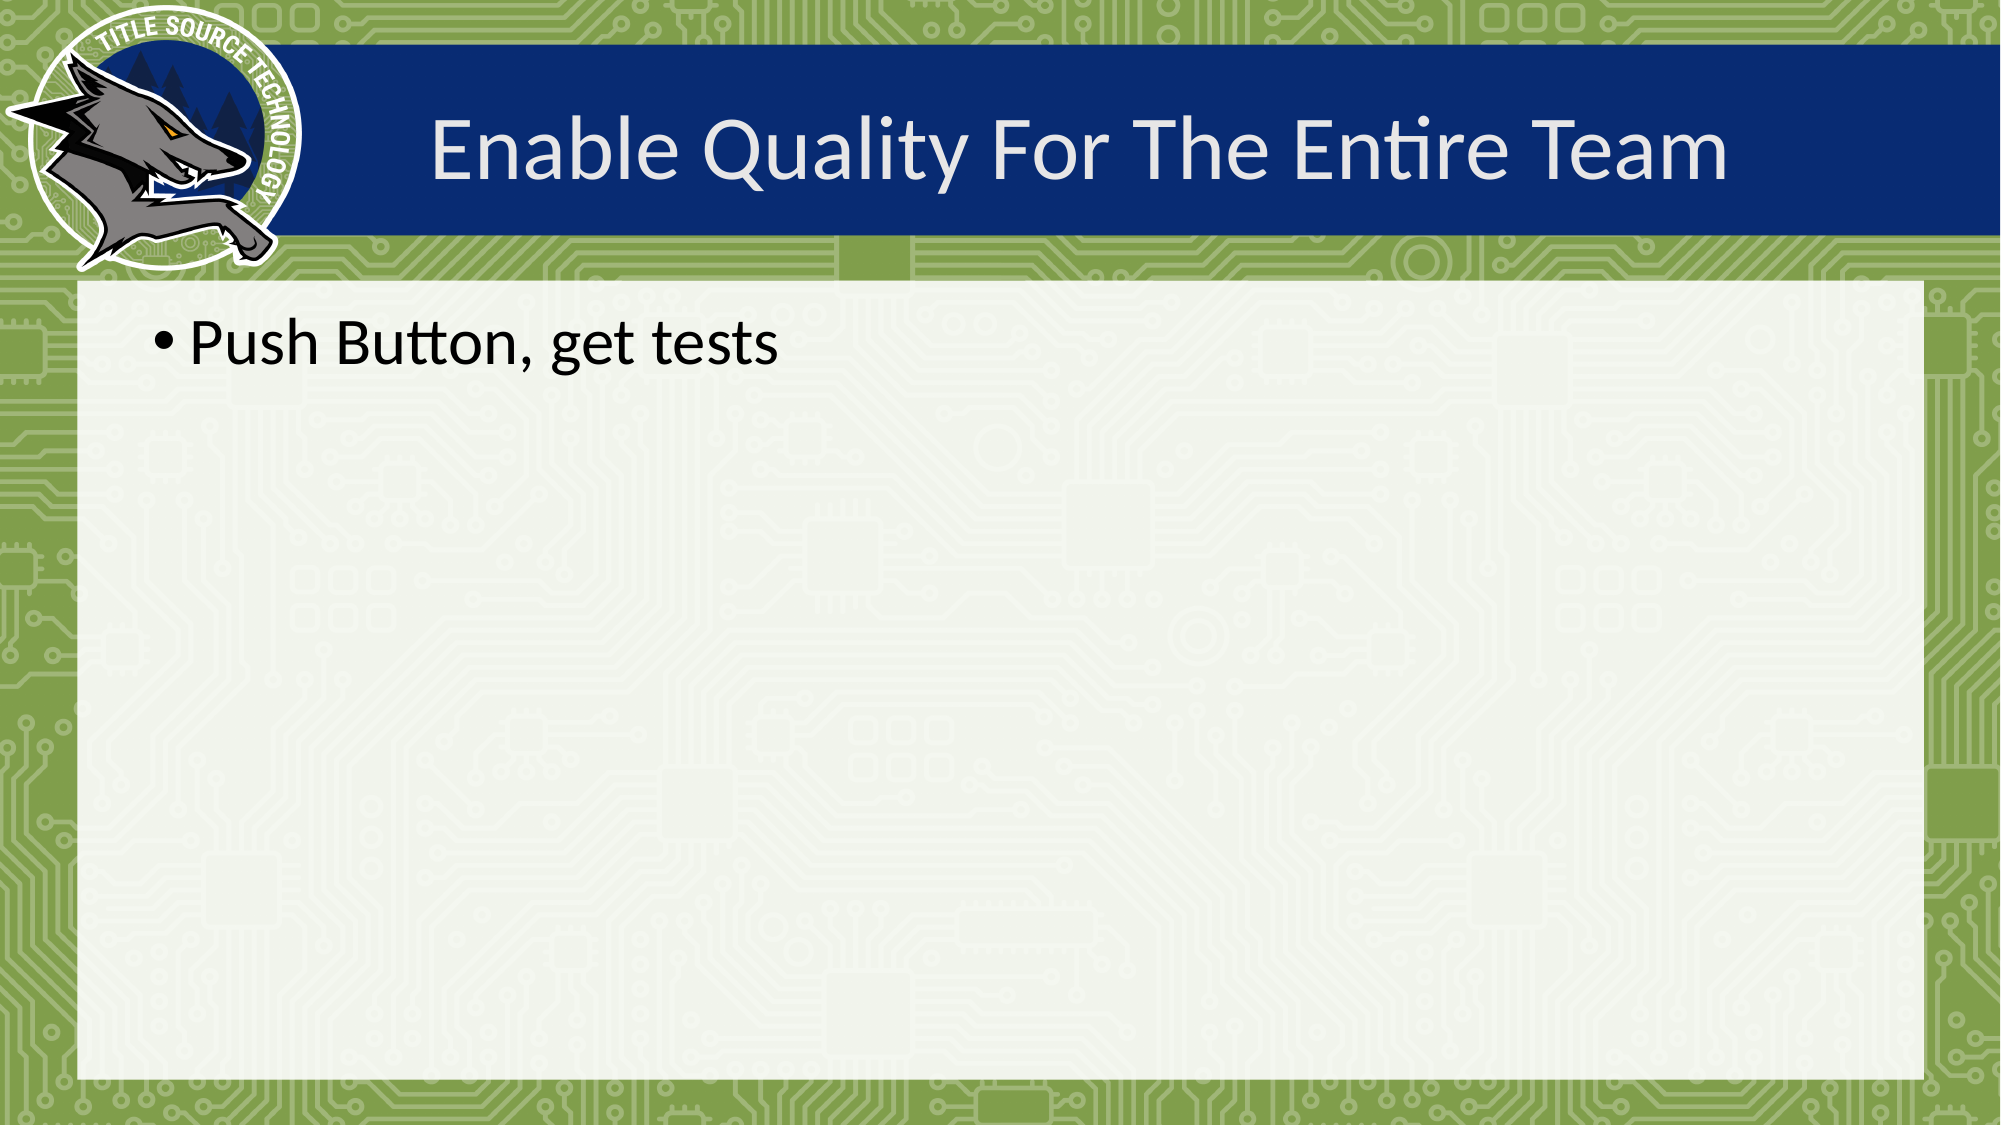

# Enable Quality For The Entire Team
Push Button, get tests